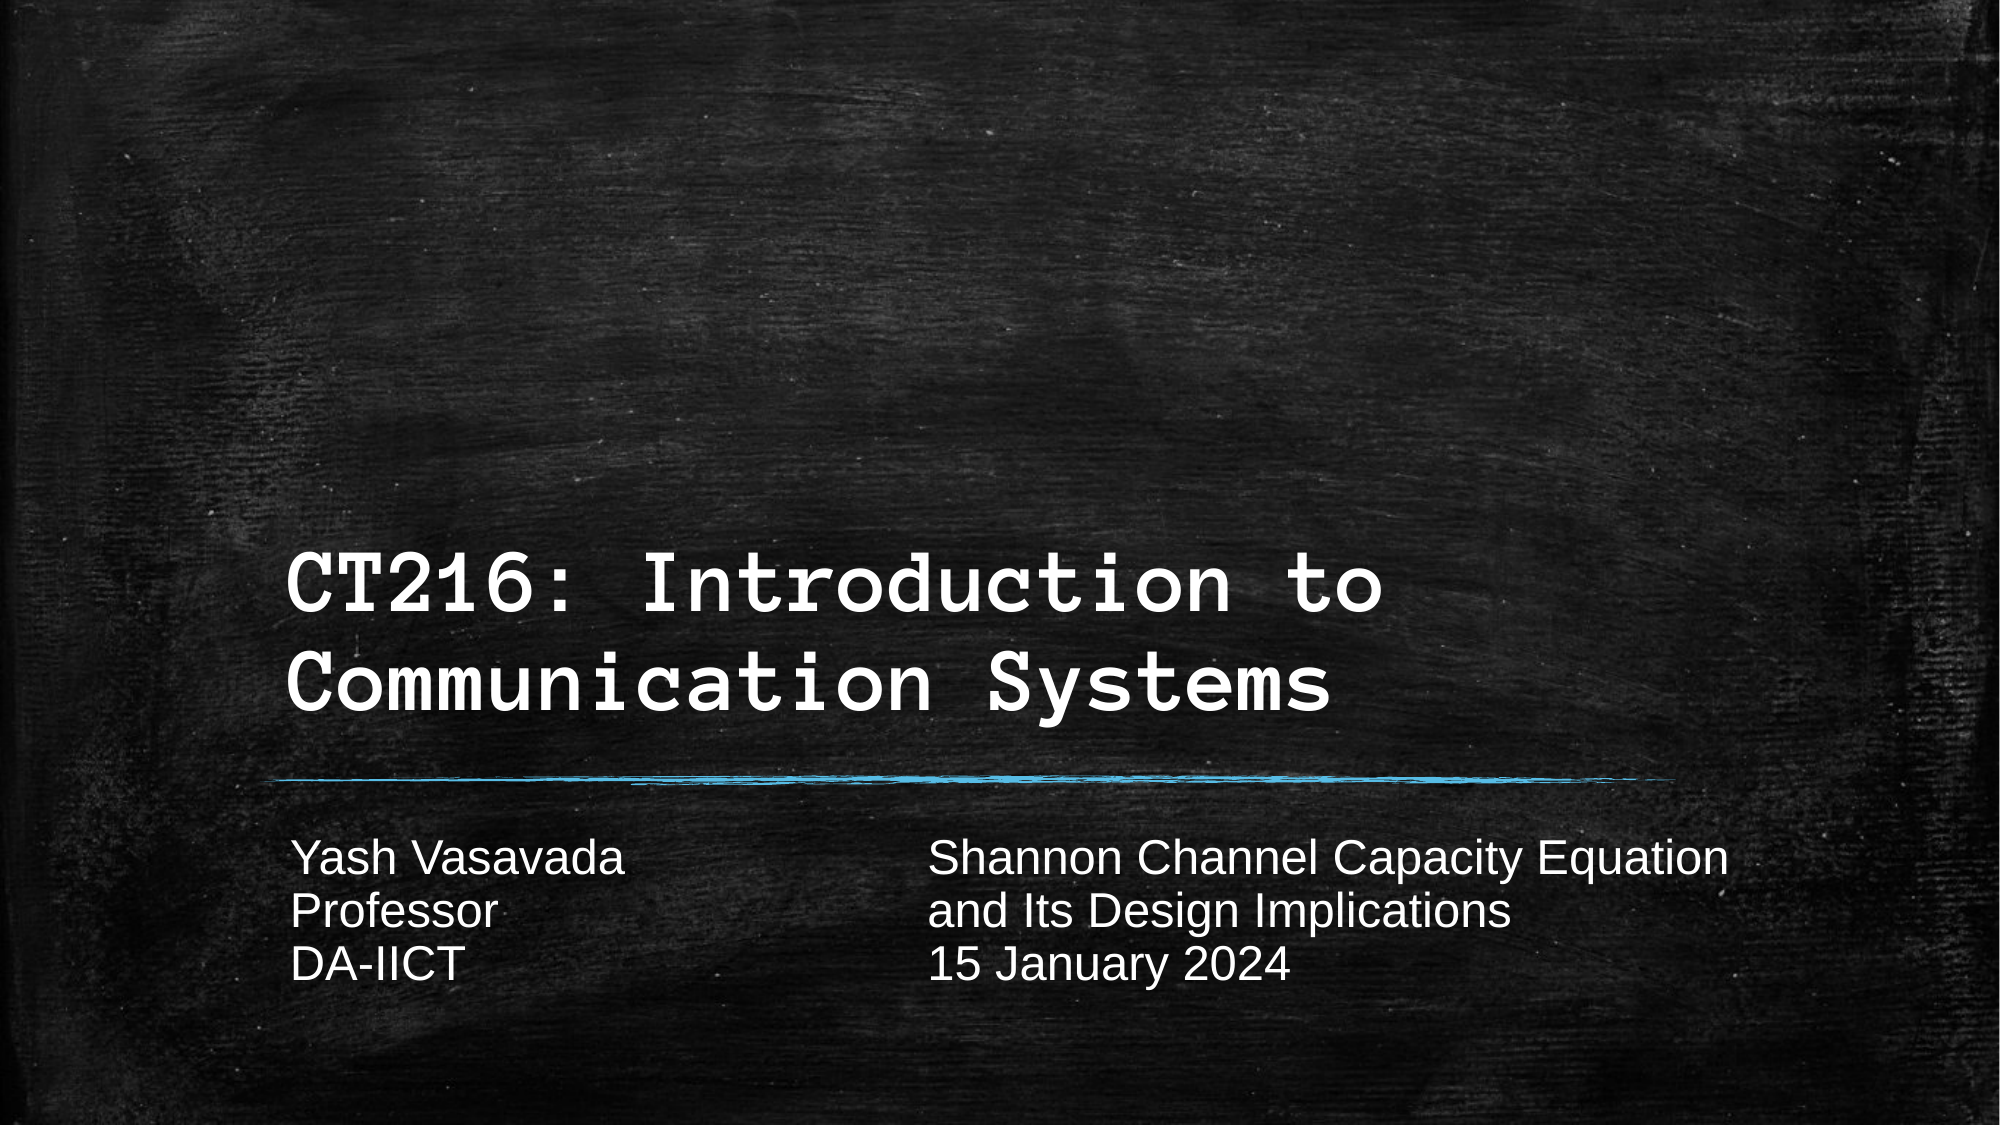

# CT216: Introduction to Communication Systems
Yash Vasavada
Professor
DA-IICT
Shannon Channel Capacity Equation and Its Design Implications
15 January 2024